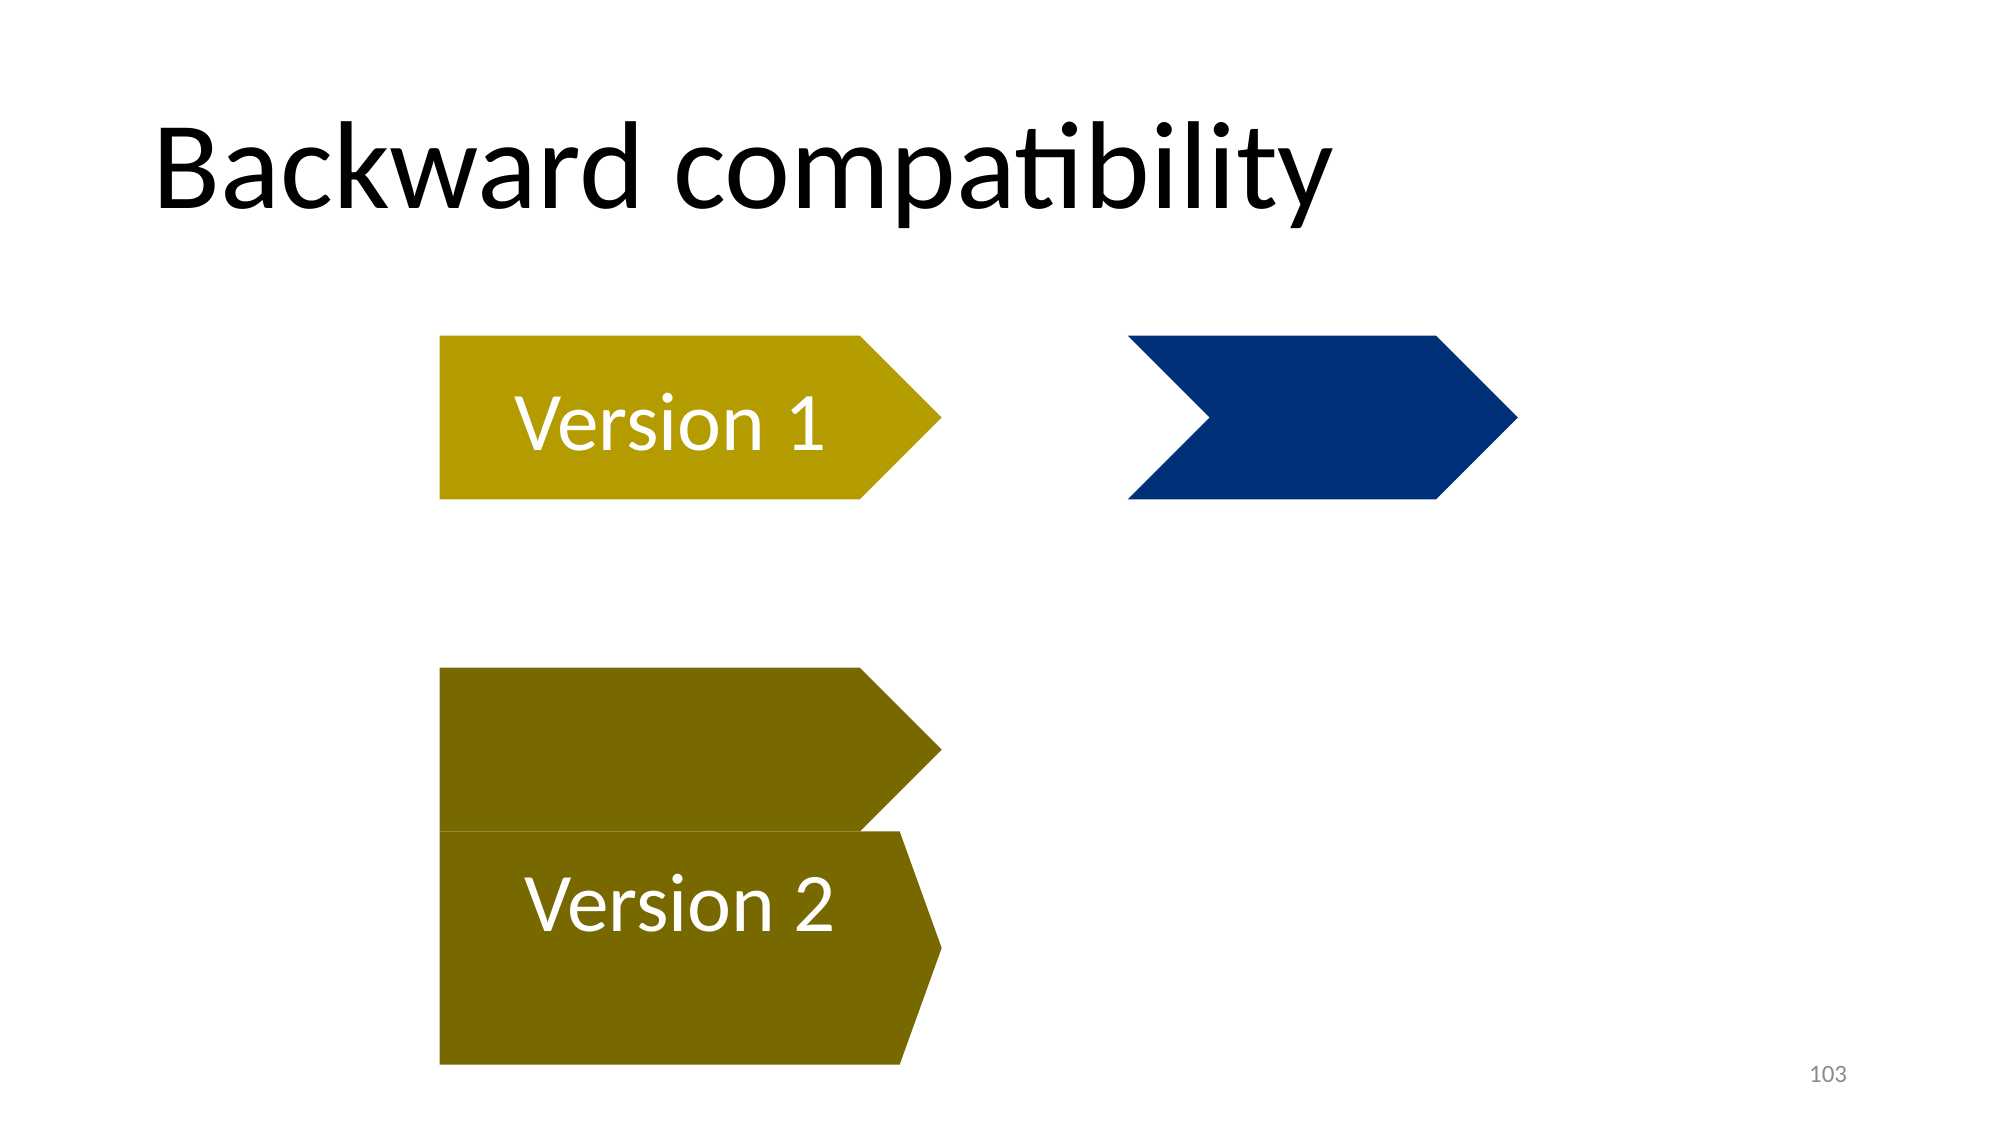

# Backward compatibility

Version 1

Version 2

103